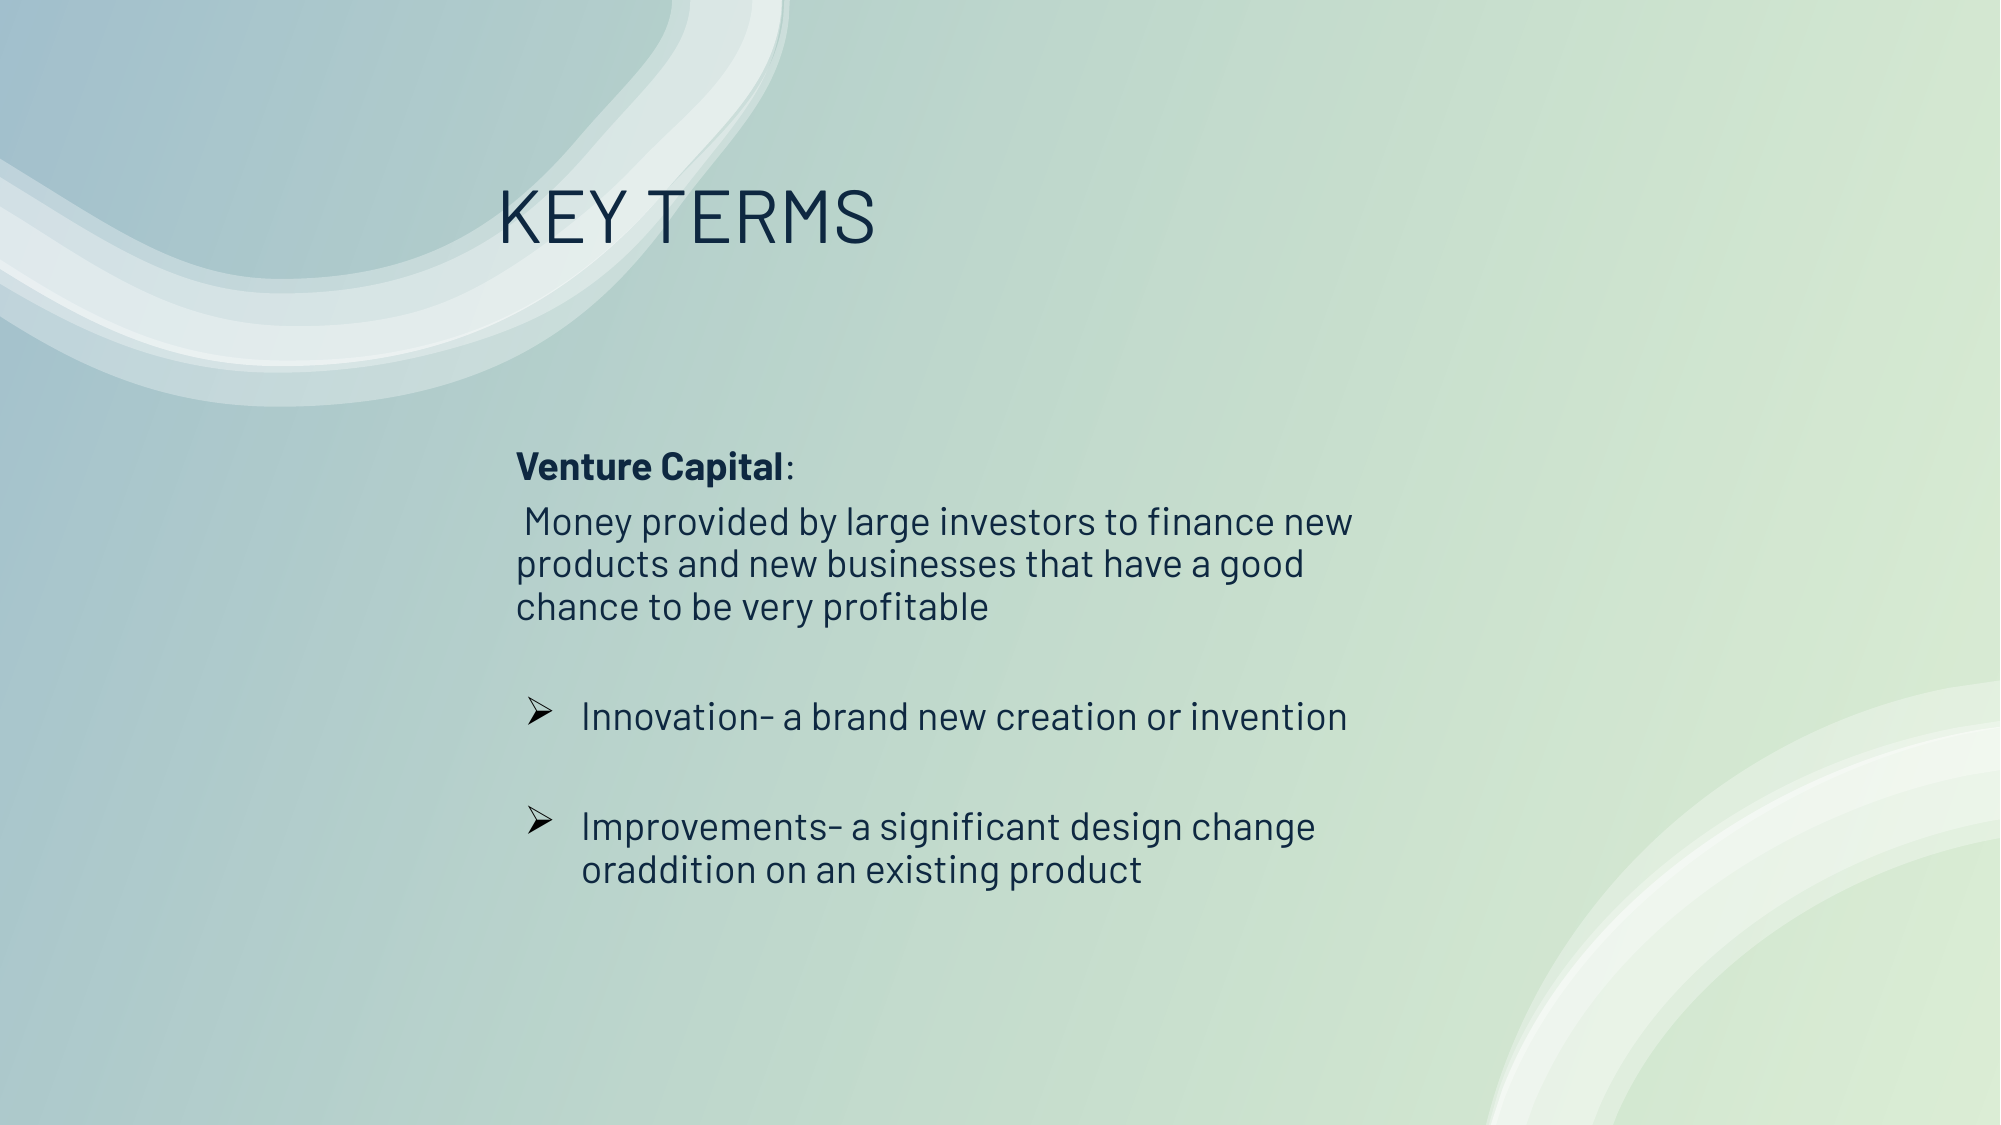

KEY TERMS
Venture Capital:
 Money provided by large investors to finance new products and new businesses that have a good chance to be very profitable

Innovation- a brand new creation or invention

Improvements- a significant design change oraddition on an existing product